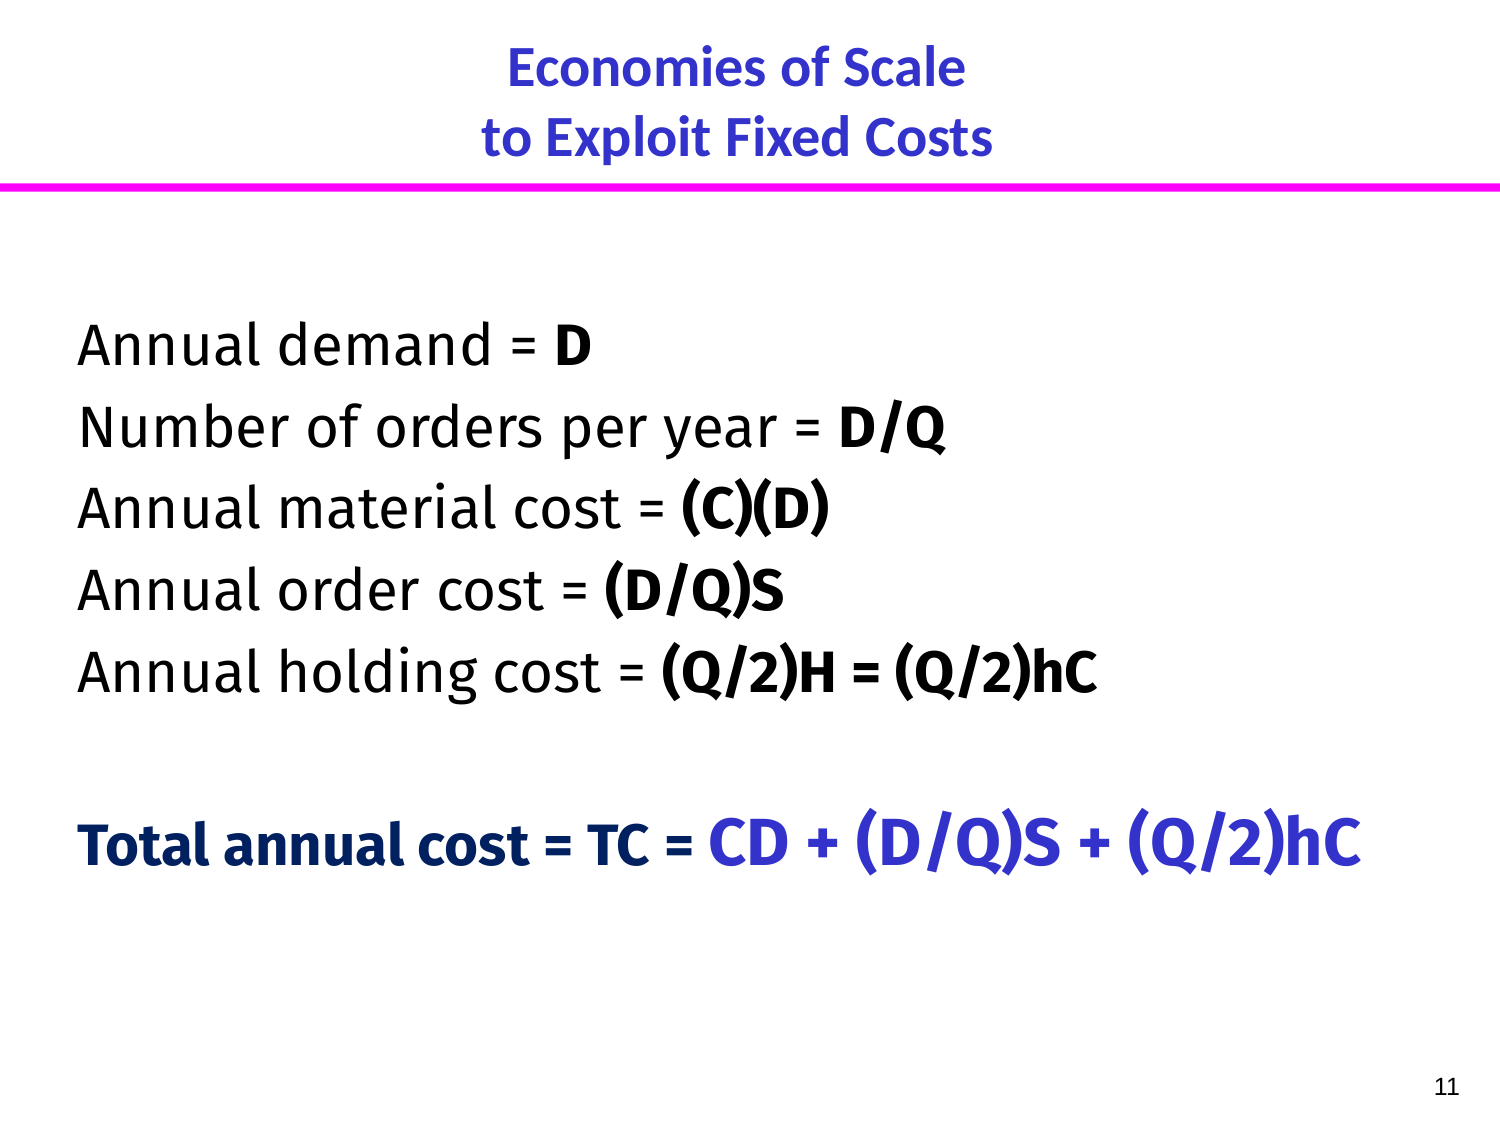

# Economies of Scale to Exploit Fixed Costs
Annual demand = D
Number of orders per year = D/Q
Annual material cost = (C)(D)
Annual order cost = (D/Q)S
Annual holding cost = (Q/2)H = (Q/2)hC

Total annual cost = TC = CD + (D/Q)S + (Q/2)hC
11